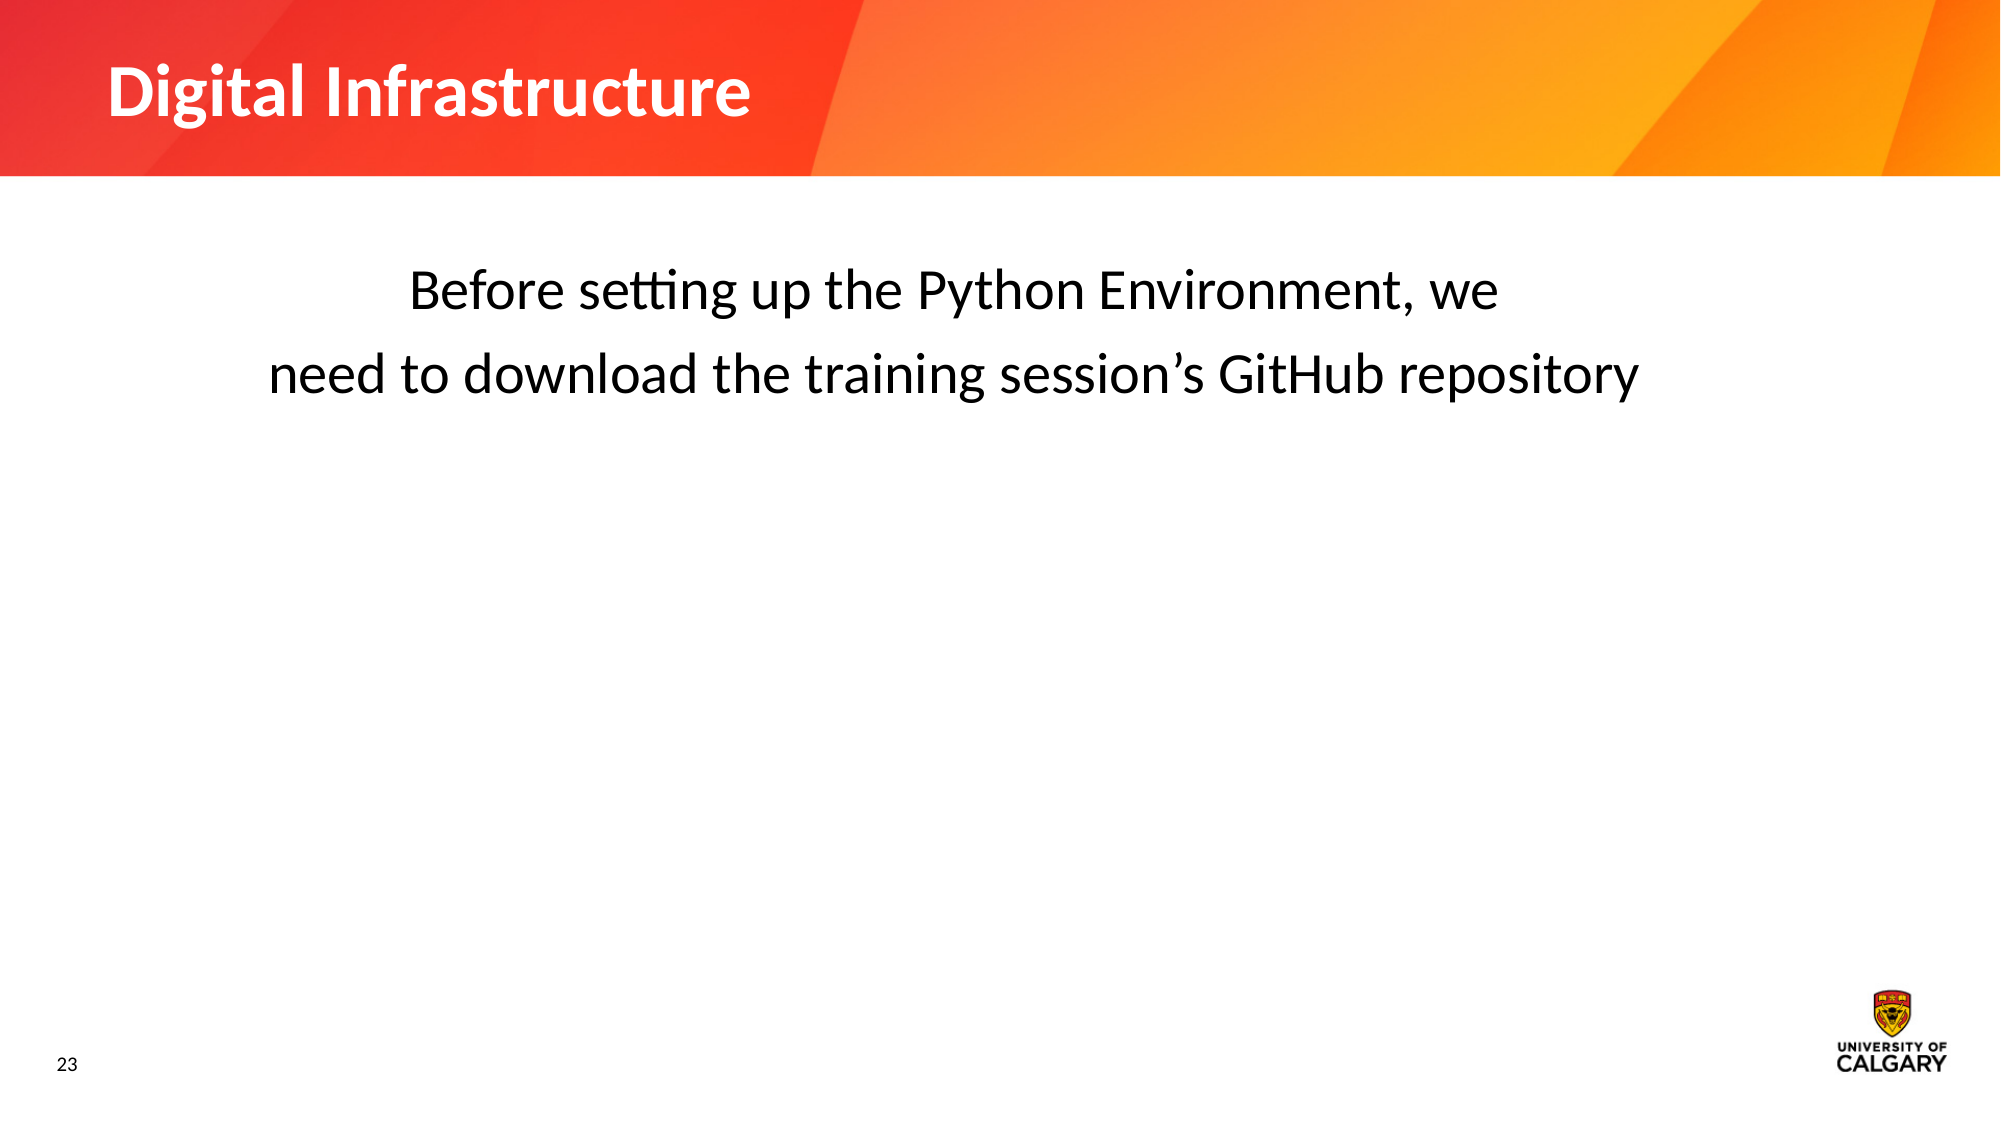

# Digital Infrastructure
Before setting up the Python Environment, we
need to download the training session’s GitHub repository
23